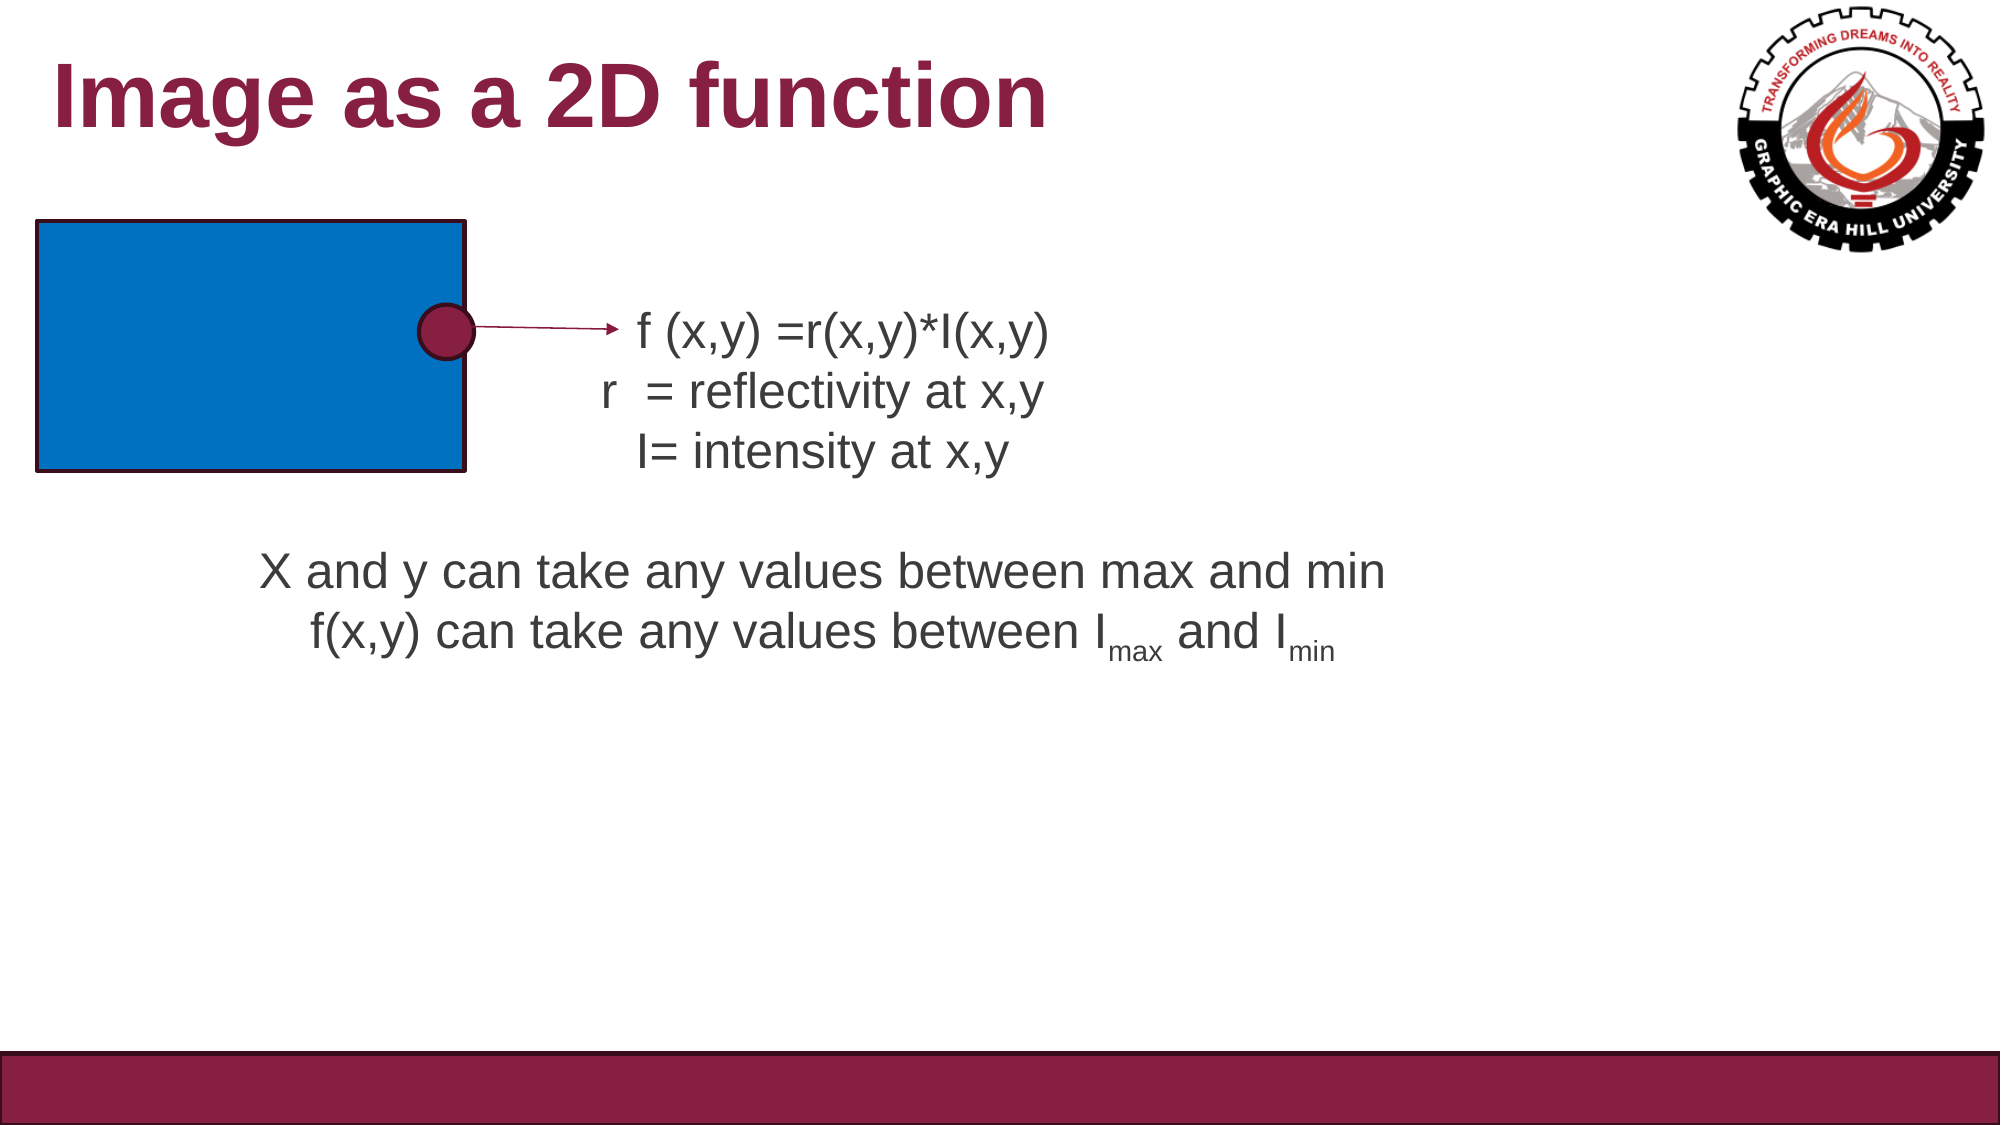

# Image as a 2D function

    f (x,y) =r(x,y)*I(x,y)
r  = reflectivity at x,y
I= intensity at x,y

X and y can take any values between max and min
f(x,y) can take any values between Imax and Imin